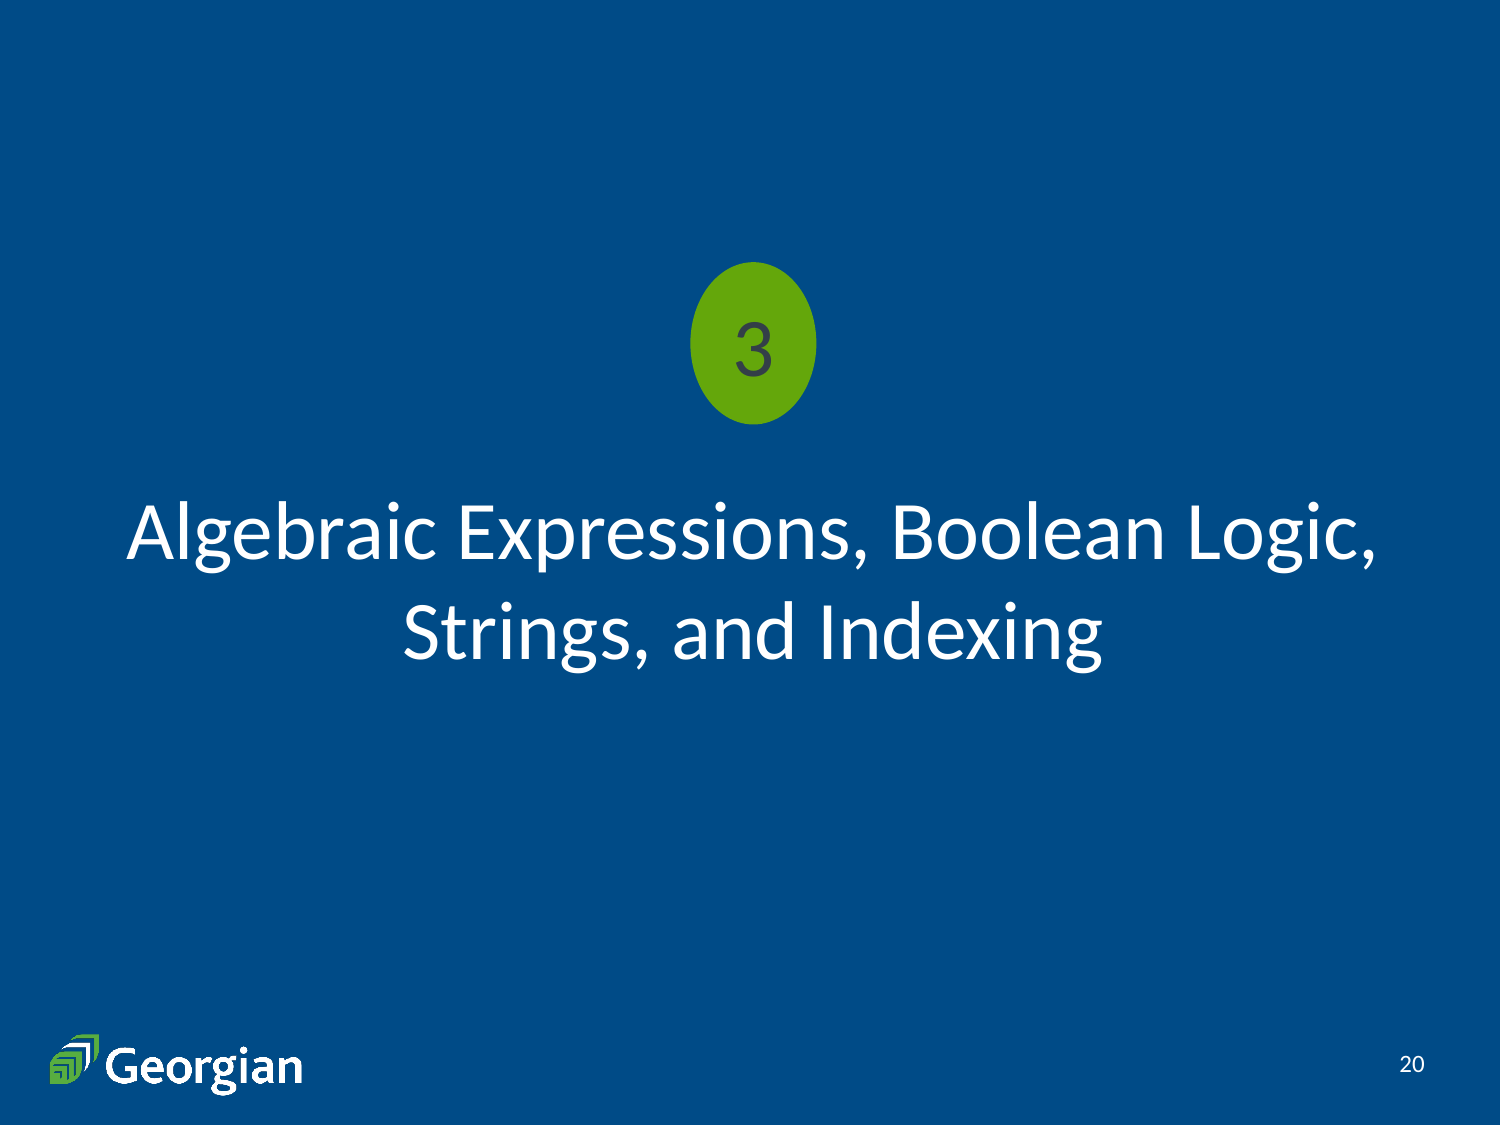

3
Algebraic Expressions, Boolean Logic, Strings, and Indexing